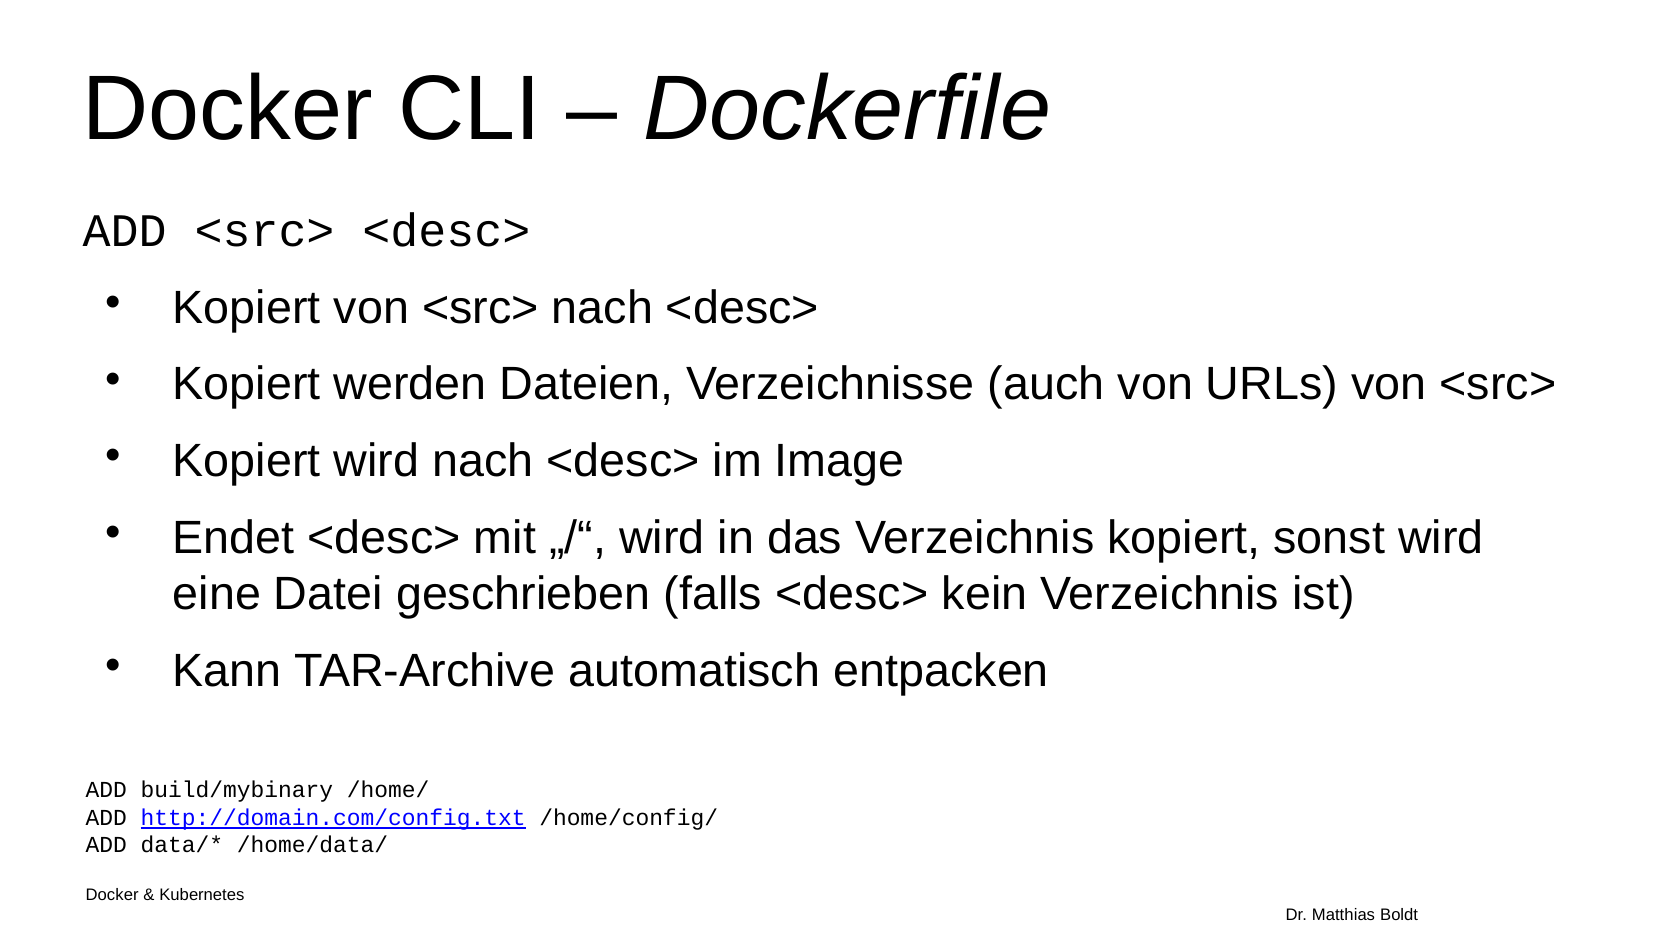

Docker CLI – Dockerfile
ADD <src> <desc>
Kopiert von <src> nach <desc>
Kopiert werden Dateien, Verzeichnisse (auch von URLs) von <src>
Kopiert wird nach <desc> im Image
Endet <desc> mit „/“, wird in das Verzeichnis kopiert, sonst wird eine Datei geschrieben (falls <desc> kein Verzeichnis ist)
Kann TAR-Archive automatisch entpacken

ADD build/mybinary /home/
ADD http://domain.com/config.txt /home/config/
ADD data/* /home/data/
Docker & Kubernetes																Dr. Matthias Boldt